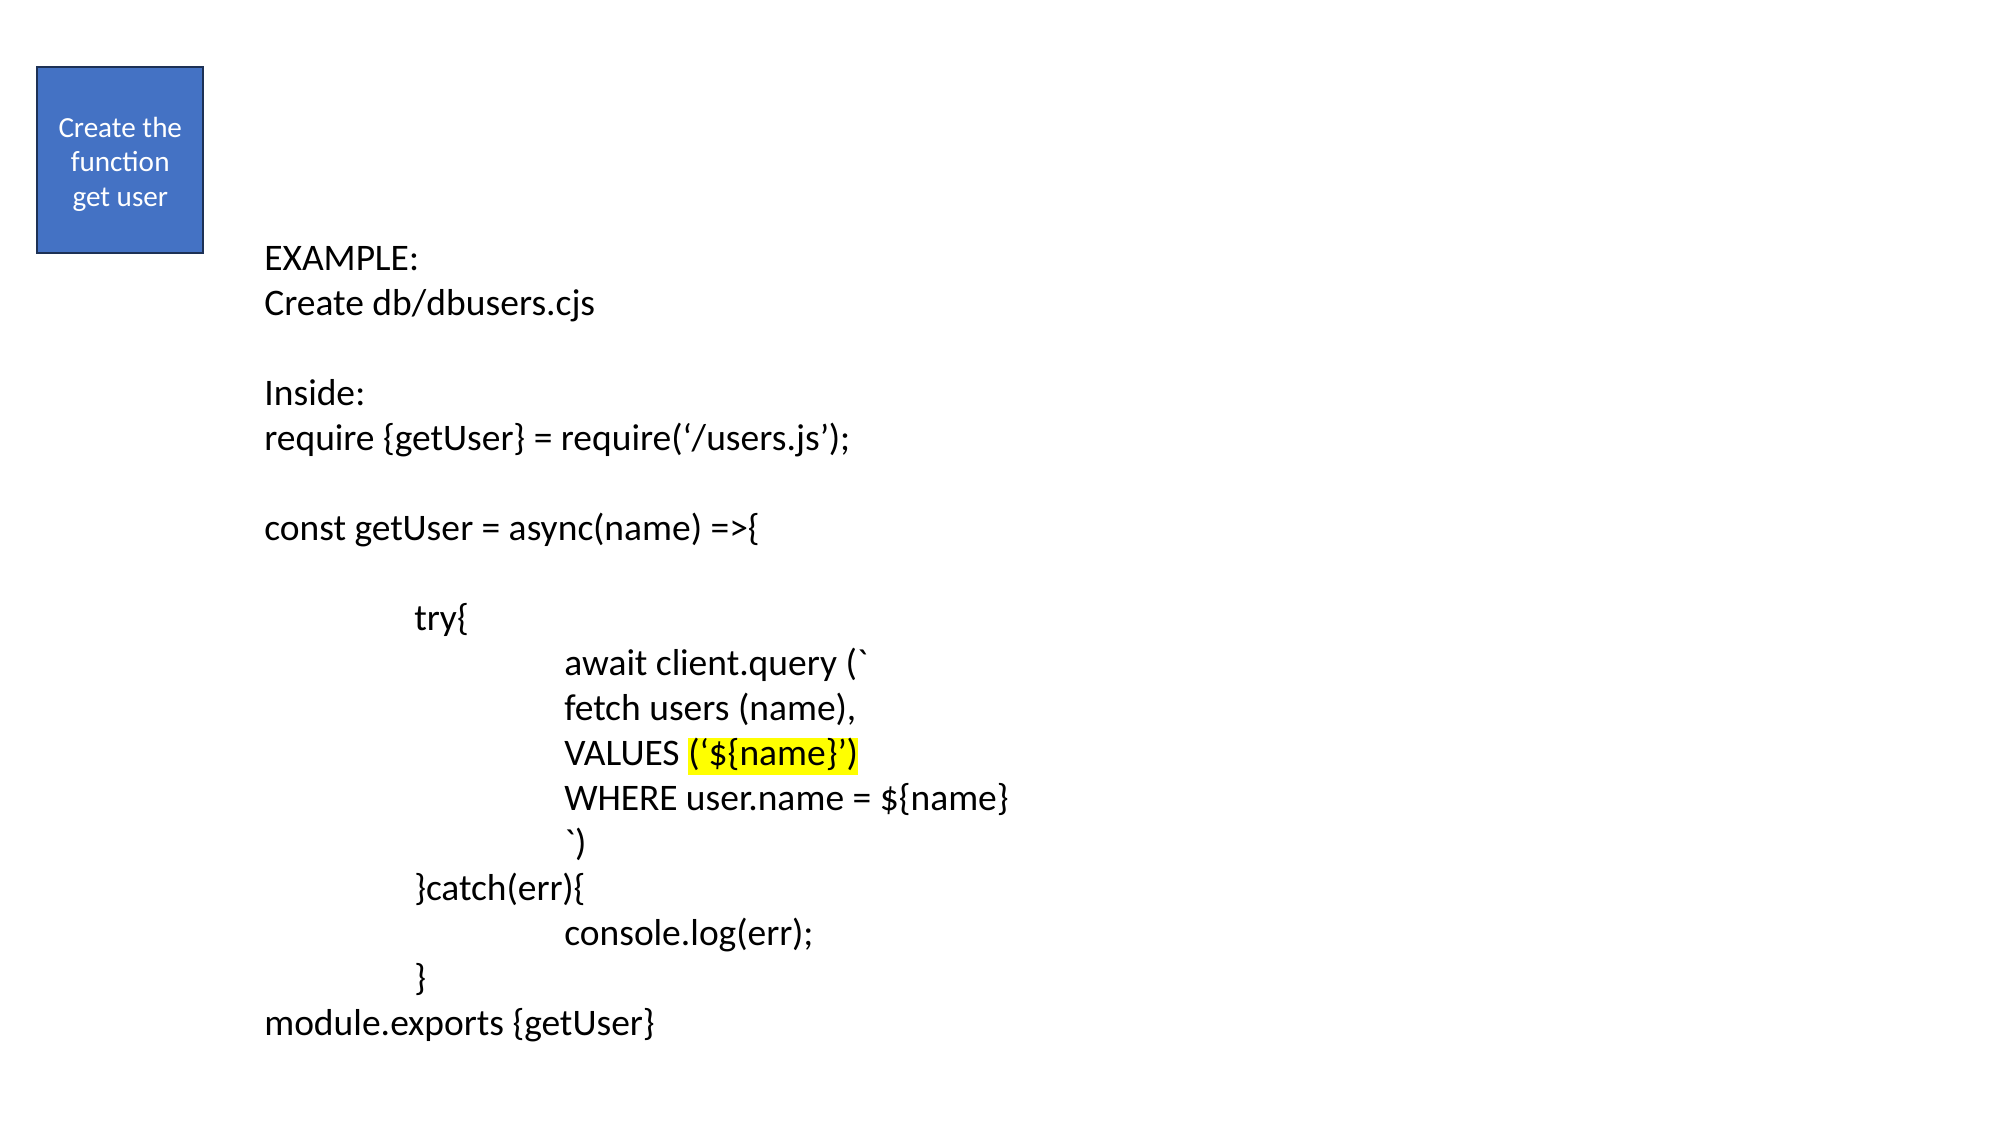

Create the function get user
EXAMPLE:
Create db/dbusers.cjs

Inside:
require {getUser} = require(‘/users.js’);

const getUser = async(name) =>{

	try{
		await client.query (`
		fetch users (name),
		VALUES (‘${name}’)
		WHERE user.name = ${name}
		`)
	}catch(err){
		console.log(err);
	}
module.exports {getUser}